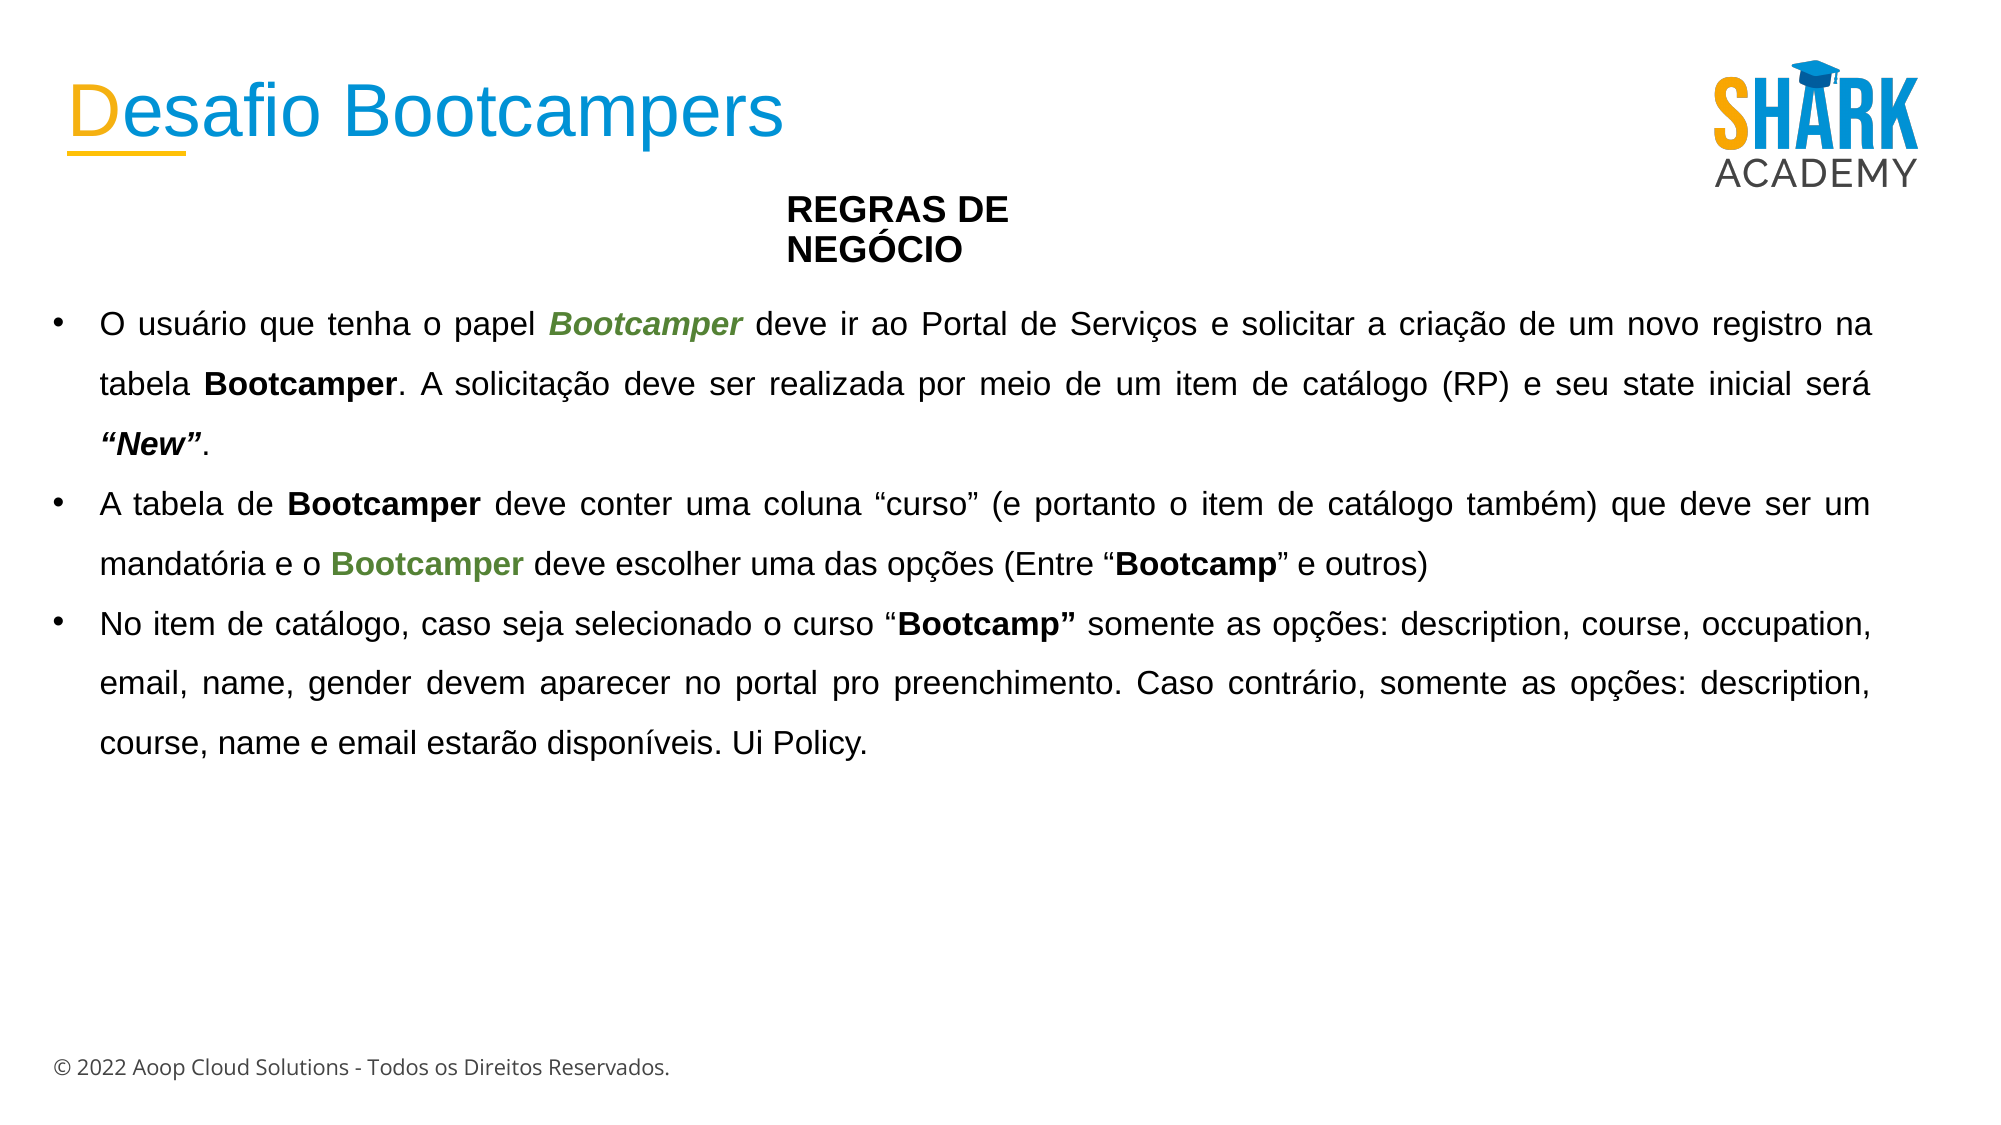

# Desafio Bootcampers
REGRAS DE NEGÓCIO
O usuário que tenha o papel Bootcamper deve ir ao Portal de Serviços e solicitar a criação de um novo registro na tabela Bootcamper. A solicitação deve ser realizada por meio de um item de catálogo (RP) e seu state inicial será “New”.
A tabela de Bootcamper deve conter uma coluna “curso” (e portanto o item de catálogo também) que deve ser um mandatória e o Bootcamper deve escolher uma das opções (Entre “Bootcamp” e outros)
No item de catálogo, caso seja selecionado o curso “Bootcamp” somente as opções: description, course, occupation, email, name, gender devem aparecer no portal pro preenchimento. Caso contrário, somente as opções: description, course, name e email estarão disponíveis. Ui Policy.